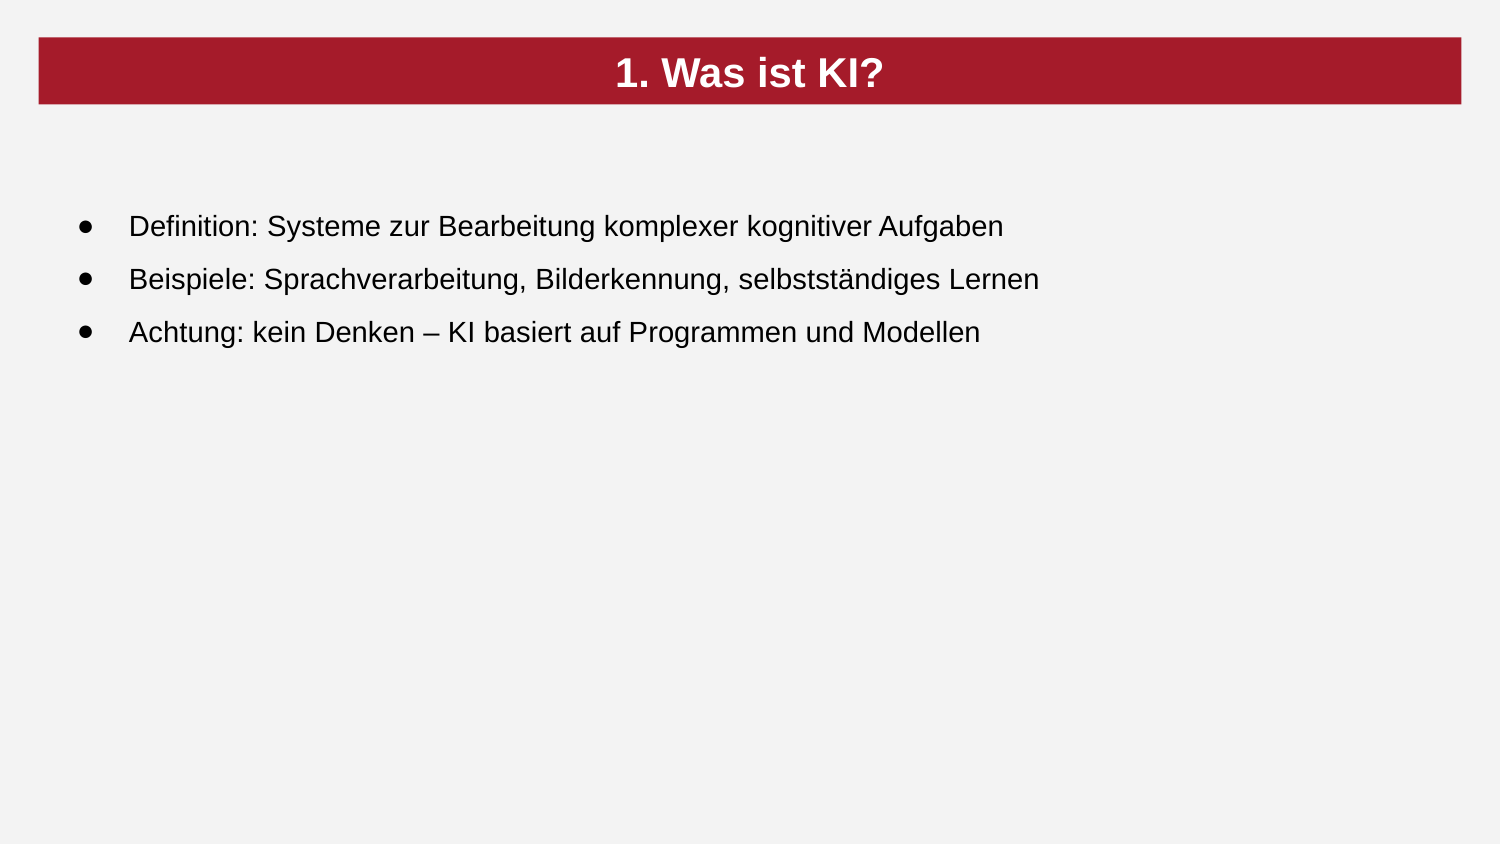

1. Was ist KI?
Definition: Systeme zur Bearbeitung komplexer kognitiver Aufgaben
Beispiele: Sprachverarbeitung, Bilderkennung, selbstständiges Lernen
Achtung: kein Denken – KI basiert auf Programmen und Modellen